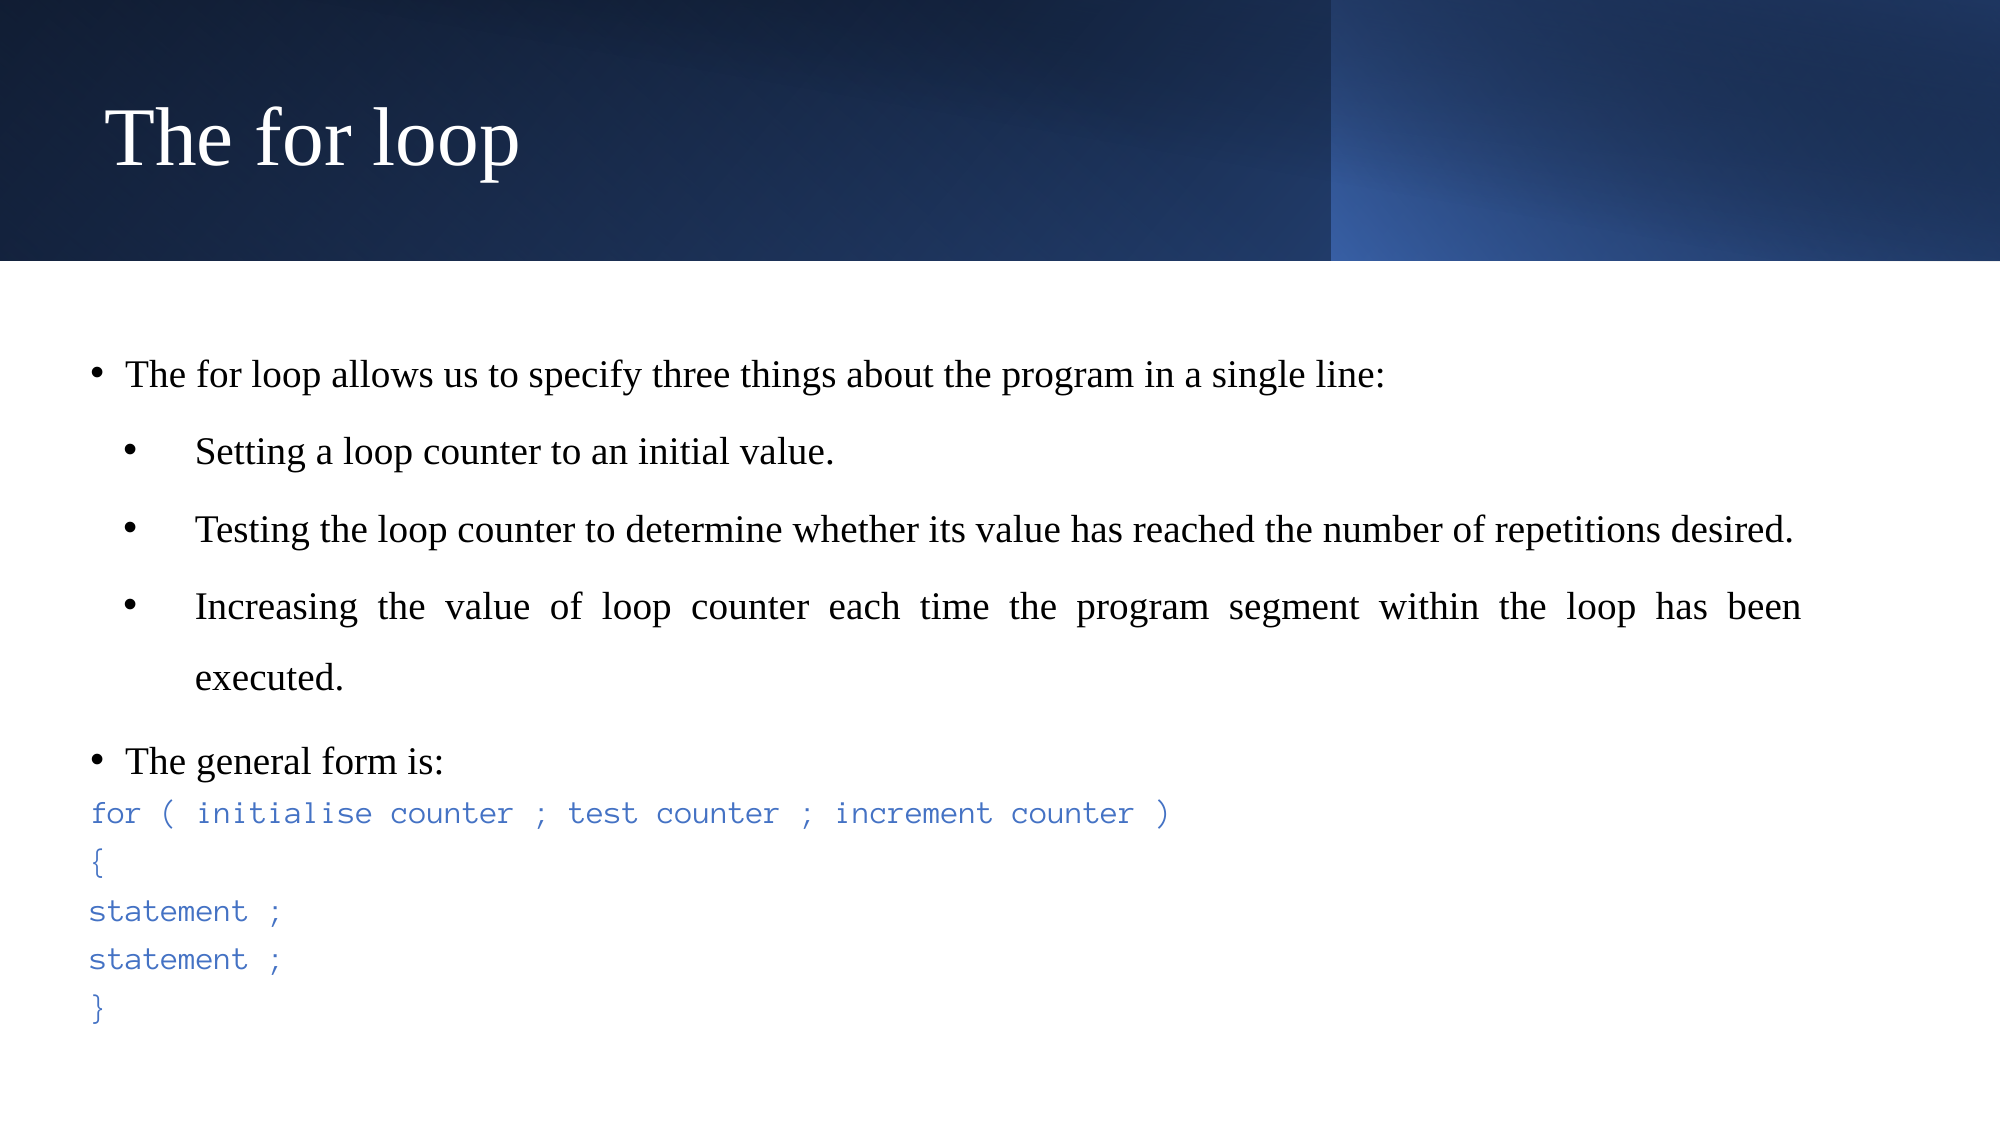

# The for loop
The for loop allows us to specify three things about the program in a single line:
Setting a loop counter to an initial value.
Testing the loop counter to determine whether its value has reached the number of repetitions desired.
Increasing the value of loop counter each time the program segment within the loop has been executed.
The general form is:
for ( initialise counter ; test counter ; increment counter )
{
statement ;
statement ;
}